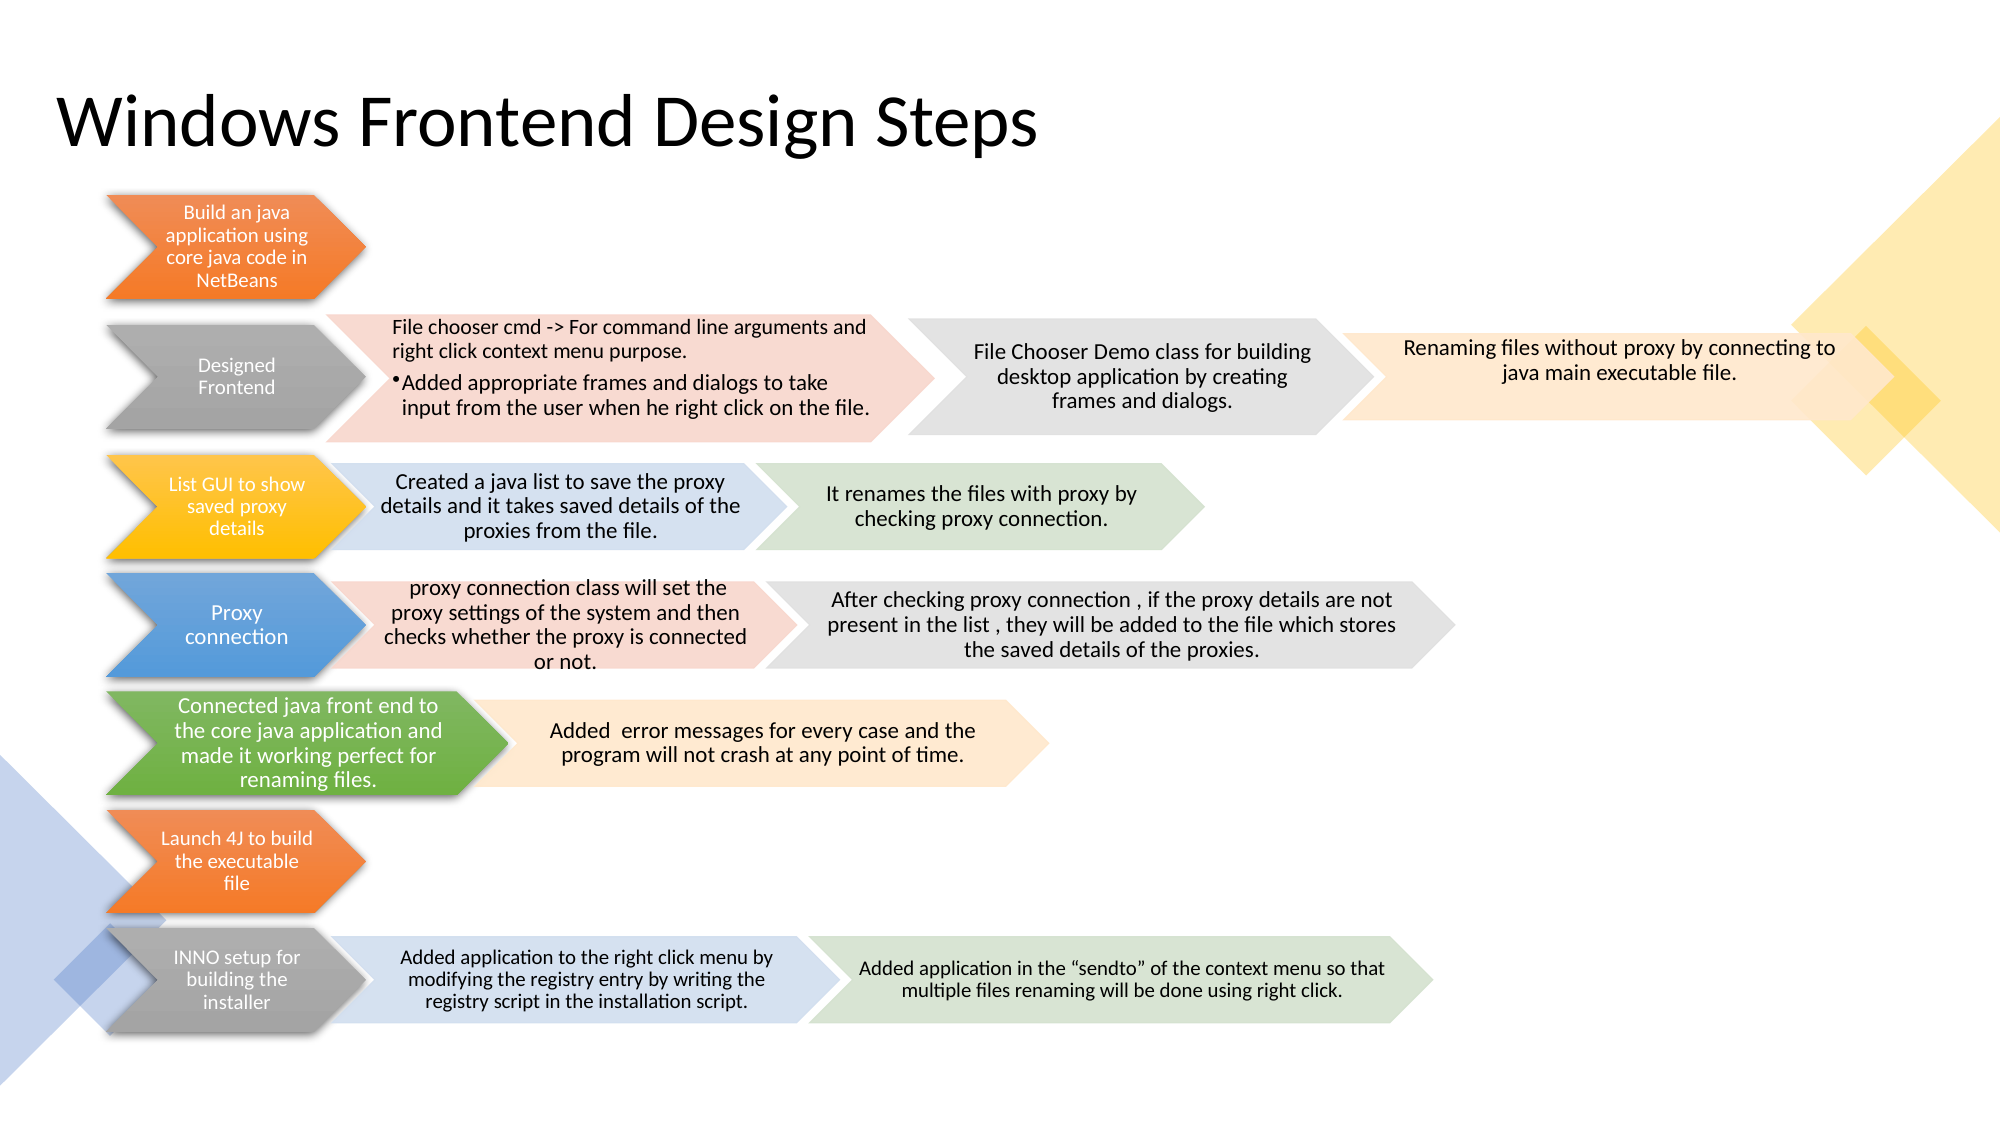

# Windows Frontend Design Steps
Build an java application using core java code in NetBeans
Designed Frontend
File chooser cmd -> For command line arguments and right click context menu purpose.
Added appropriate frames and dialogs to take input from the user when he right click on the file.
File Chooser Demo class for building desktop application by creating frames and dialogs.
Renaming files without proxy by connecting to java main executable file.

List GUI to show saved proxy details
Created a java list to save the proxy details and it takes saved details of the proxies from the file.
It renames the files with proxy by checking proxy connection.
Proxy connection
 proxy connection class will set the proxy settings of the system and then checks whether the proxy is connected or not.
After checking proxy connection , if the proxy details are not present in the list , they will be added to the file which stores the saved details of the proxies.
Connected java front end to the core java application and made it working perfect for renaming files.
Added  error messages for every case and the program will not crash at any point of time.
Launch 4J to build the executable file
INNO setup for building the installer
Added application to the right click menu by modifying the registry entry by writing the registry script in the installation script.
Added application in the “sendto” of the context menu so that multiple files renaming will be done using right click.

10